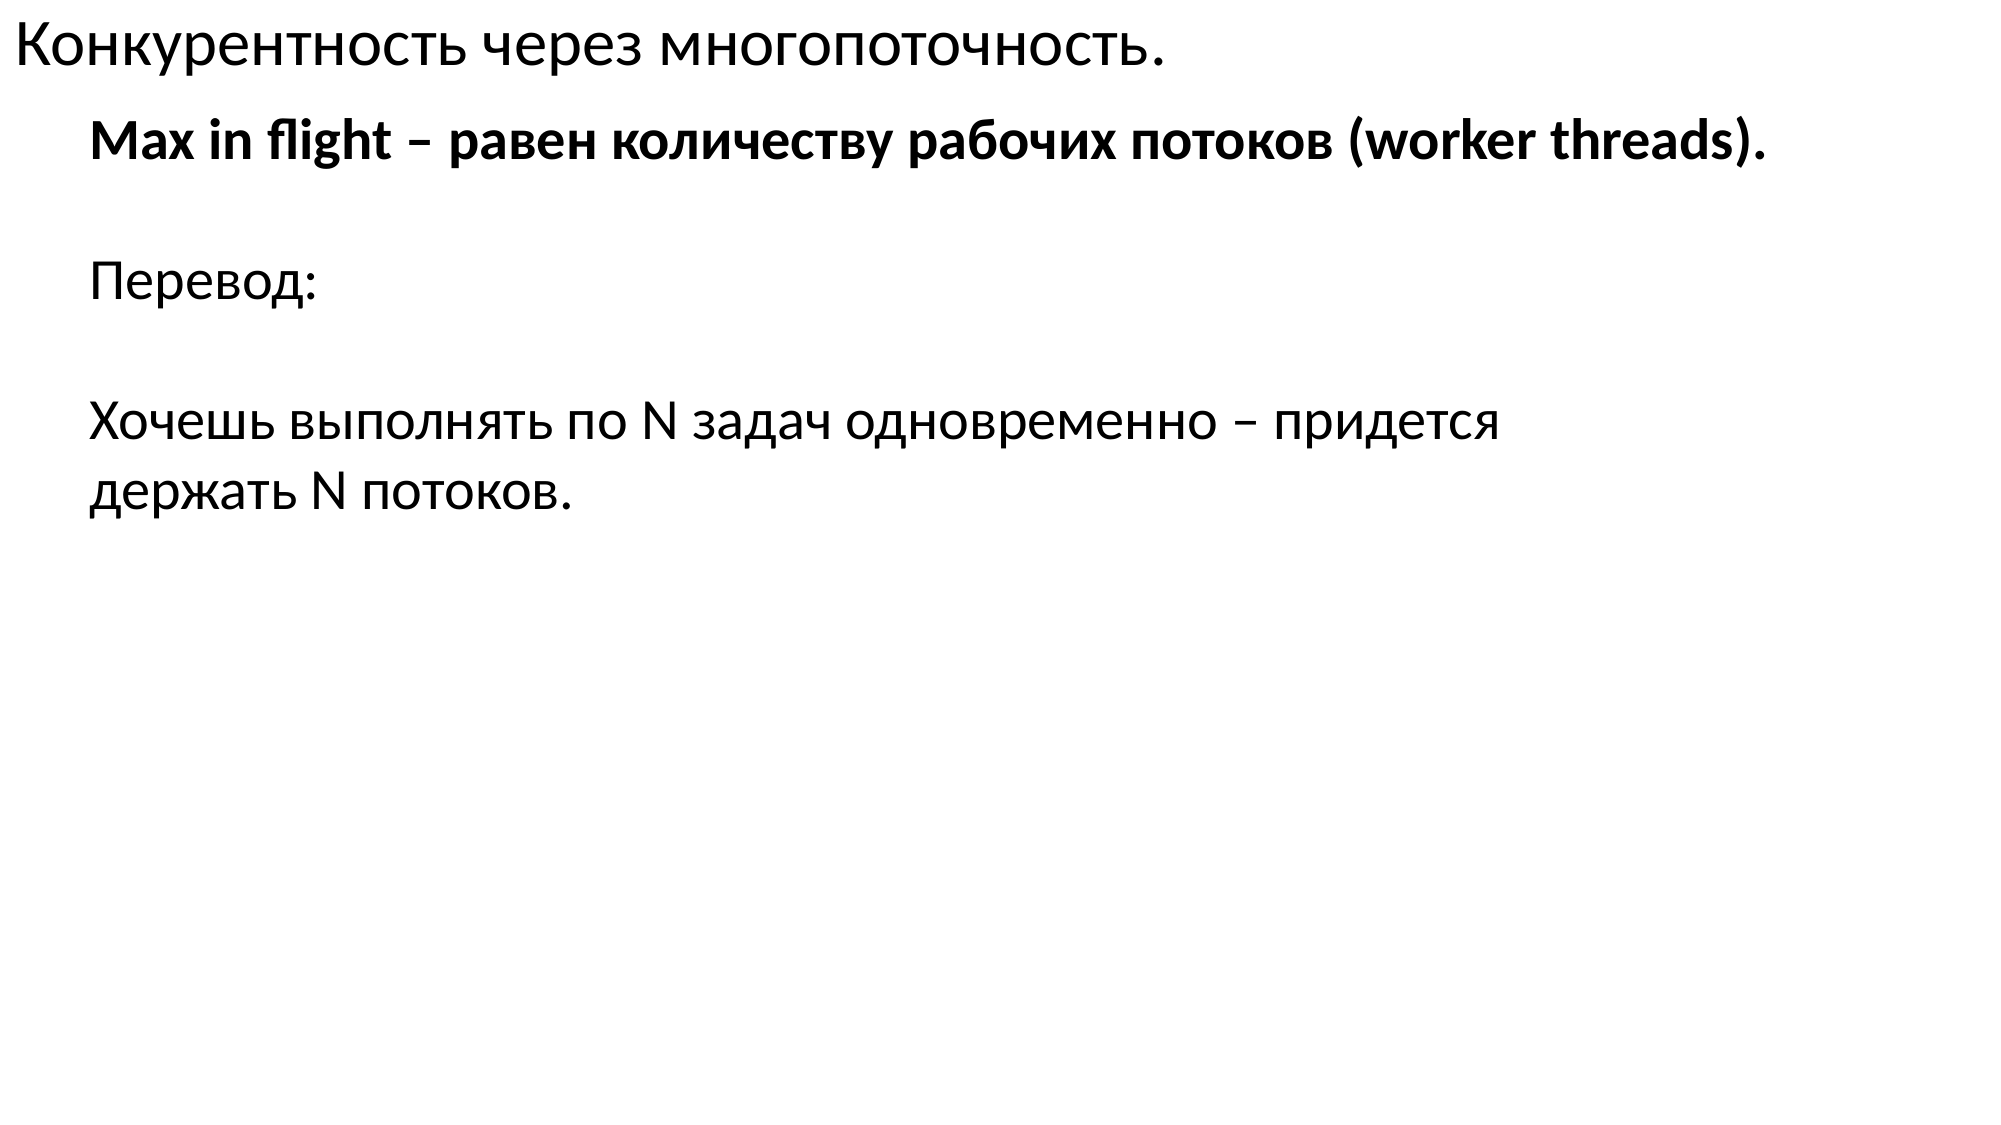

# Конкурентность через многопоточность.
Max in flight – равен количеству рабочих потоков (worker threads).

Перевод:

Хочешь выполнять по N задач одновременно – придется
держать N потоков.